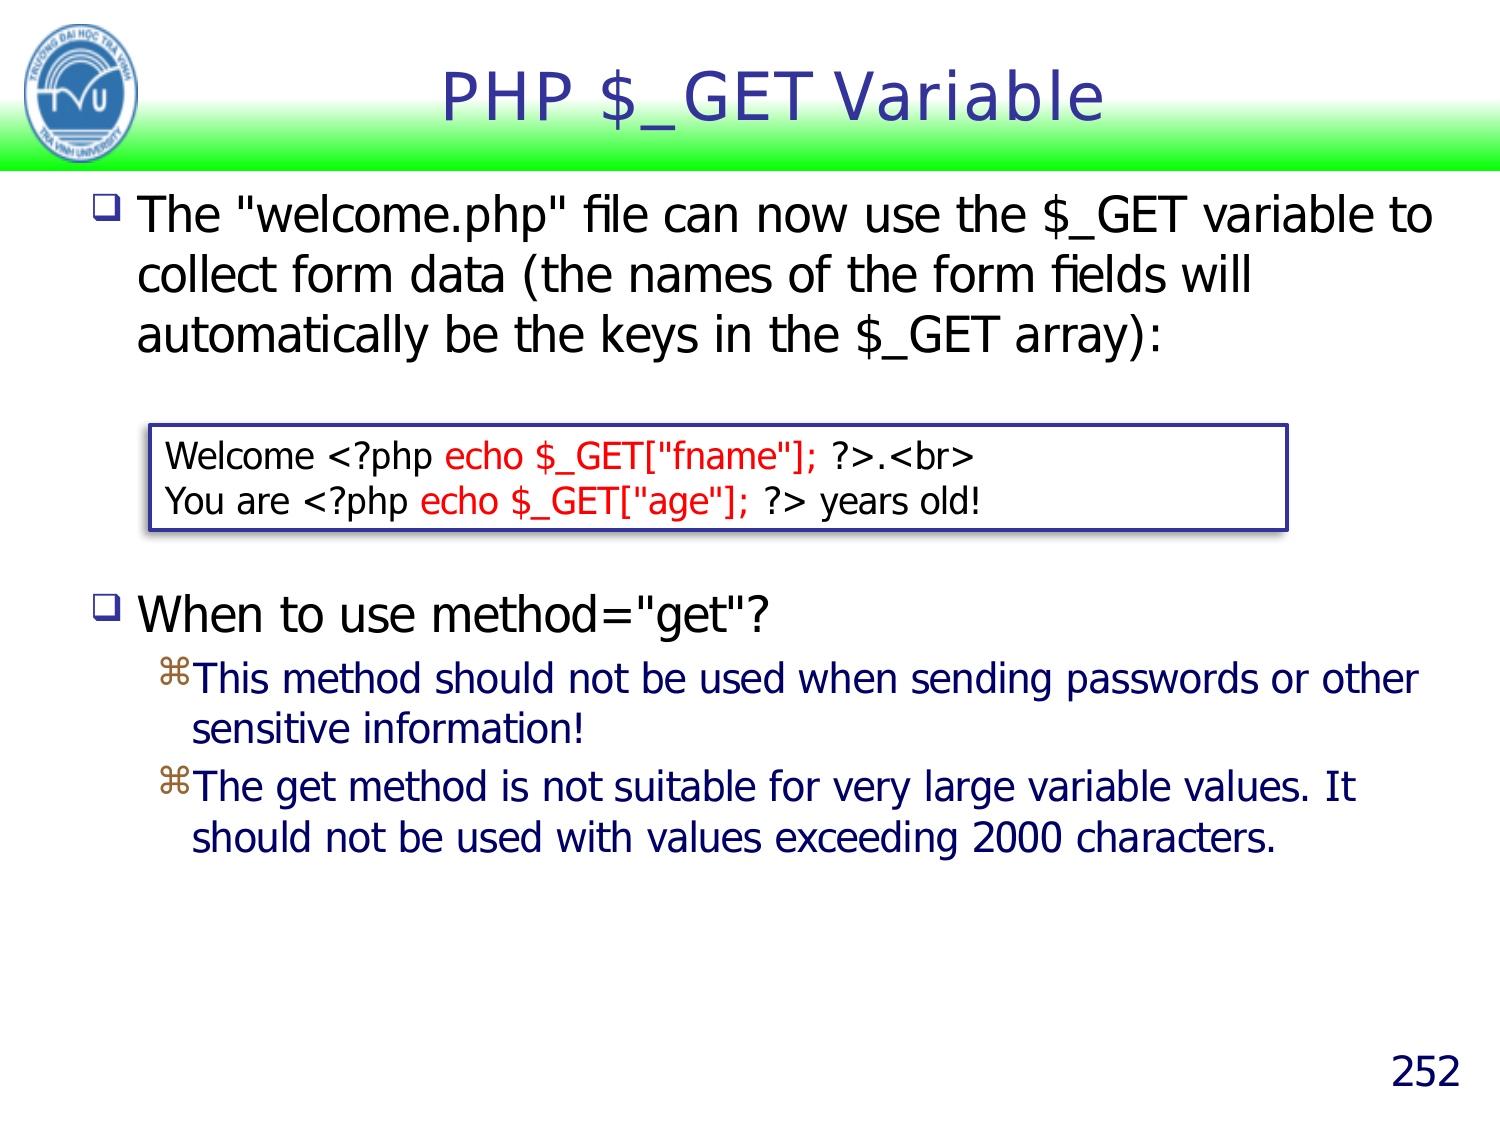

# PHP $_GET Variable
The "welcome.php" file can now use the $_GET variable to collect form data (the names of the form fields will automatically be the keys in the $_GET array):

When to use method="get"?
This method should not be used when sending passwords or other sensitive information!
The get method is not suitable for very large variable values. It should not be used with values exceeding 2000 characters.

Welcome <?php echo $_GET["fname"]; ?>.<br>
You are <?php echo $_GET["age"]; ?> years old!
252